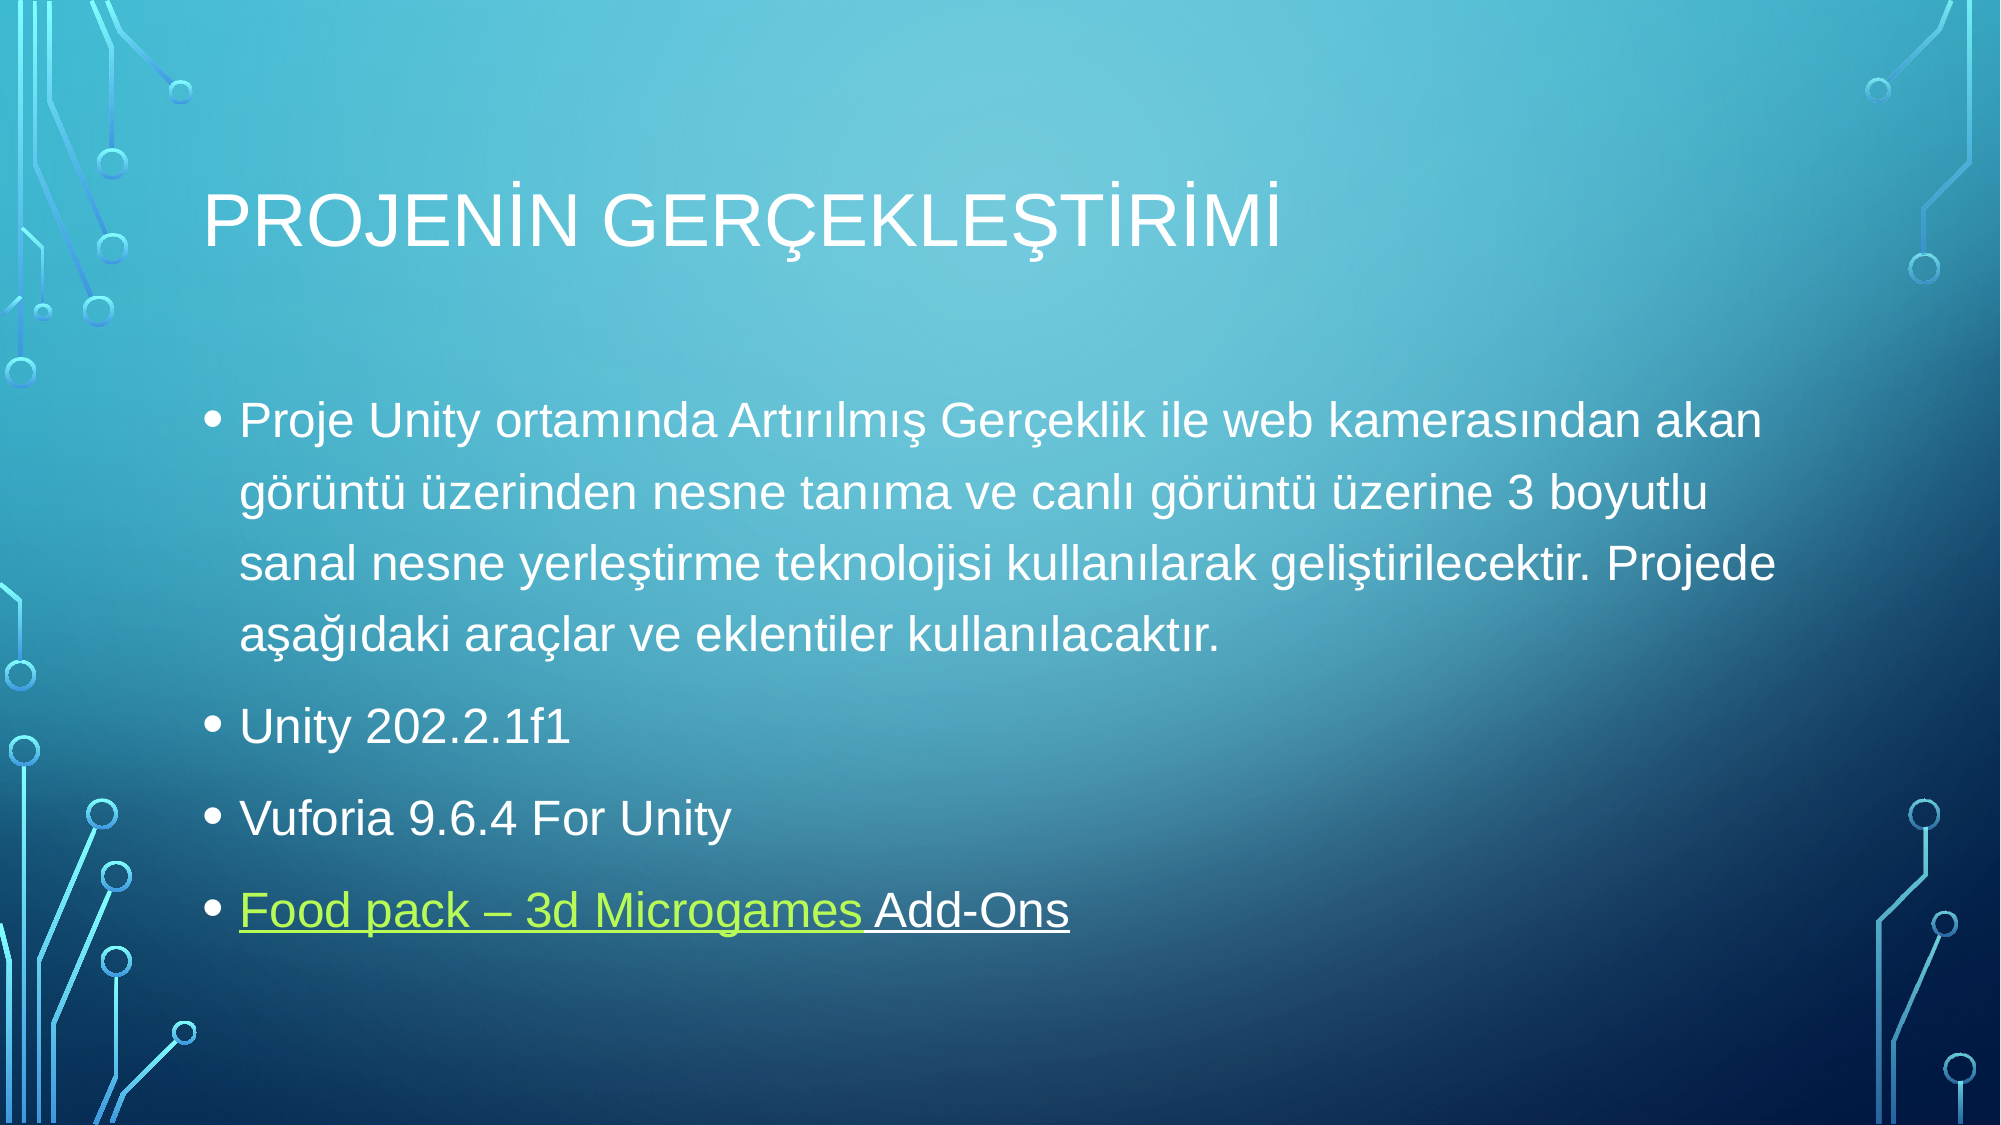

# Projenin Gerçekleştirimi
Proje Unity ortamında Artırılmış Gerçeklik ile web kamerasından akan görüntü üzerinden nesne tanıma ve canlı görüntü üzerine 3 boyutlu sanal nesne yerleştirme teknolojisi kullanılarak geliştirilecektir. Projede aşağıdaki araçlar ve eklentiler kullanılacaktır.
Unity 202.2.1f1
Vuforia 9.6.4 For Unity
Food pack – 3d Microgames Add-Ons